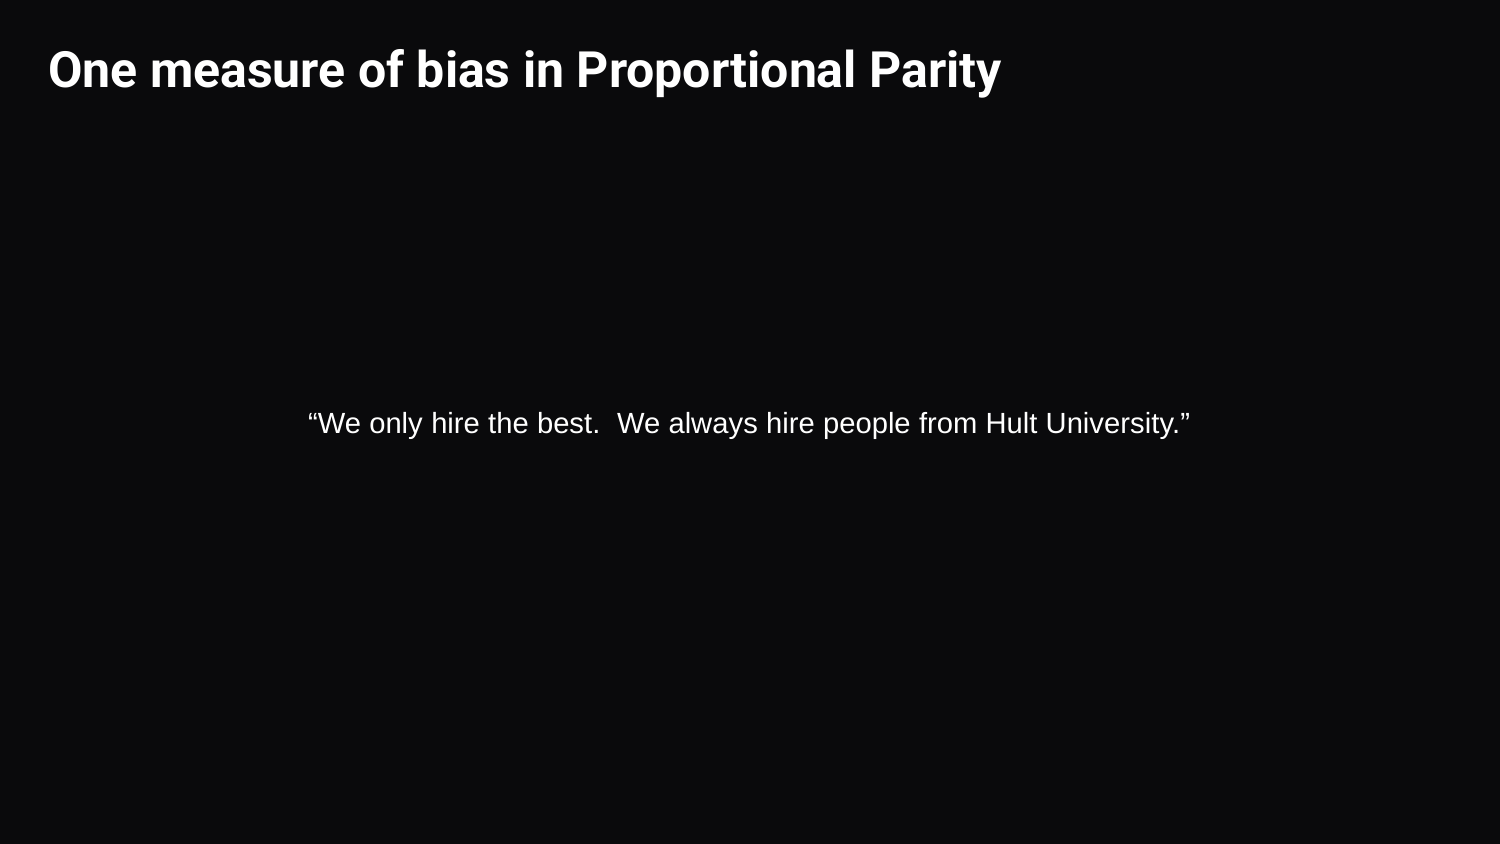

# One measure of bias in Proportional Parity
“We only hire the best.  We always hire people from Hult University.”